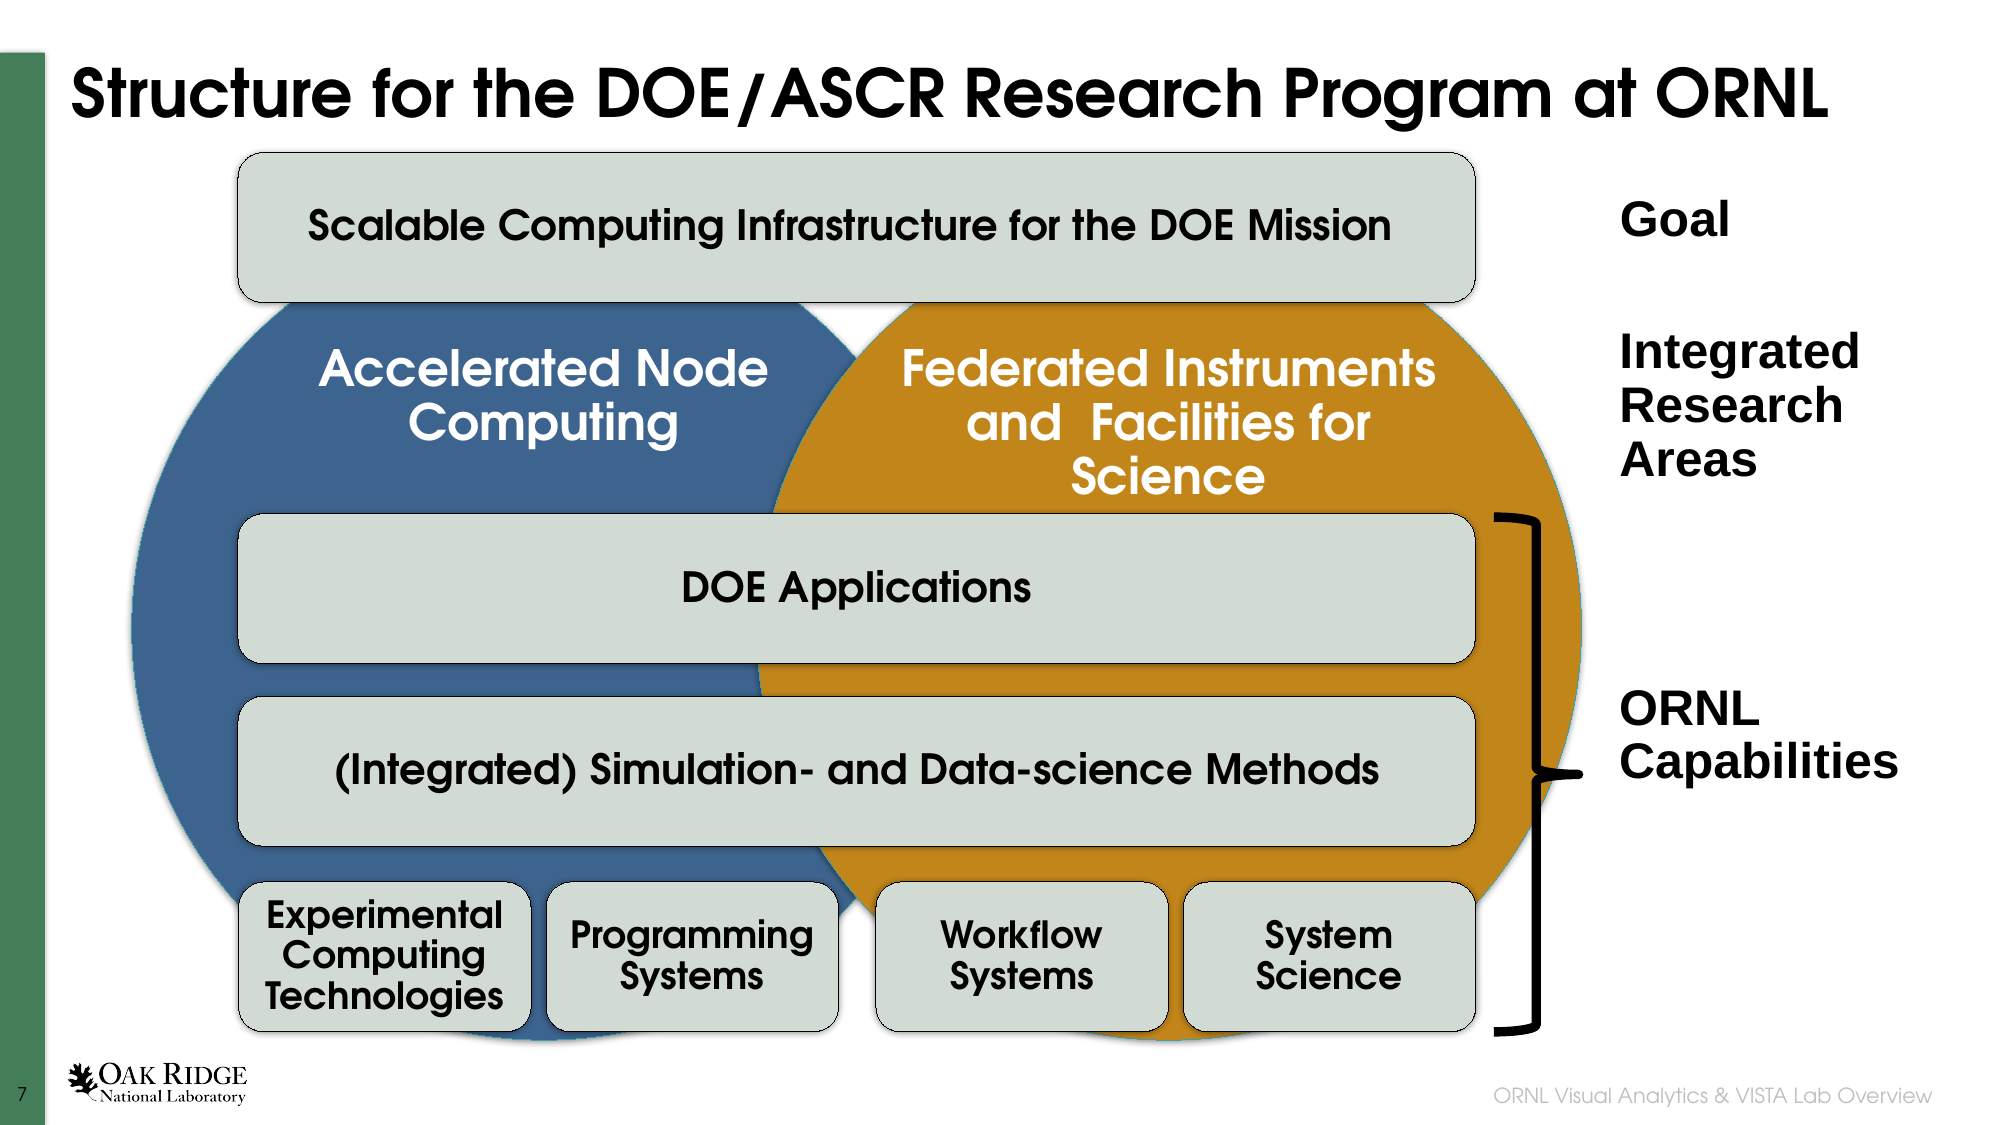

# Structure for the DOE/ASCR Research Program at ORNL
Scalable Computing Infrastructure for the DOE Mission
Goal
Accelerated Node Computing
Federated Instruments and  Facilities for Science
Integrated Research Areas
DOE Applications

ORNL Capabilities
(Integrated) Simulation- and Data-science Methods
Experimental Computing Technologies
Programming Systems
Workflow Systems
System Science